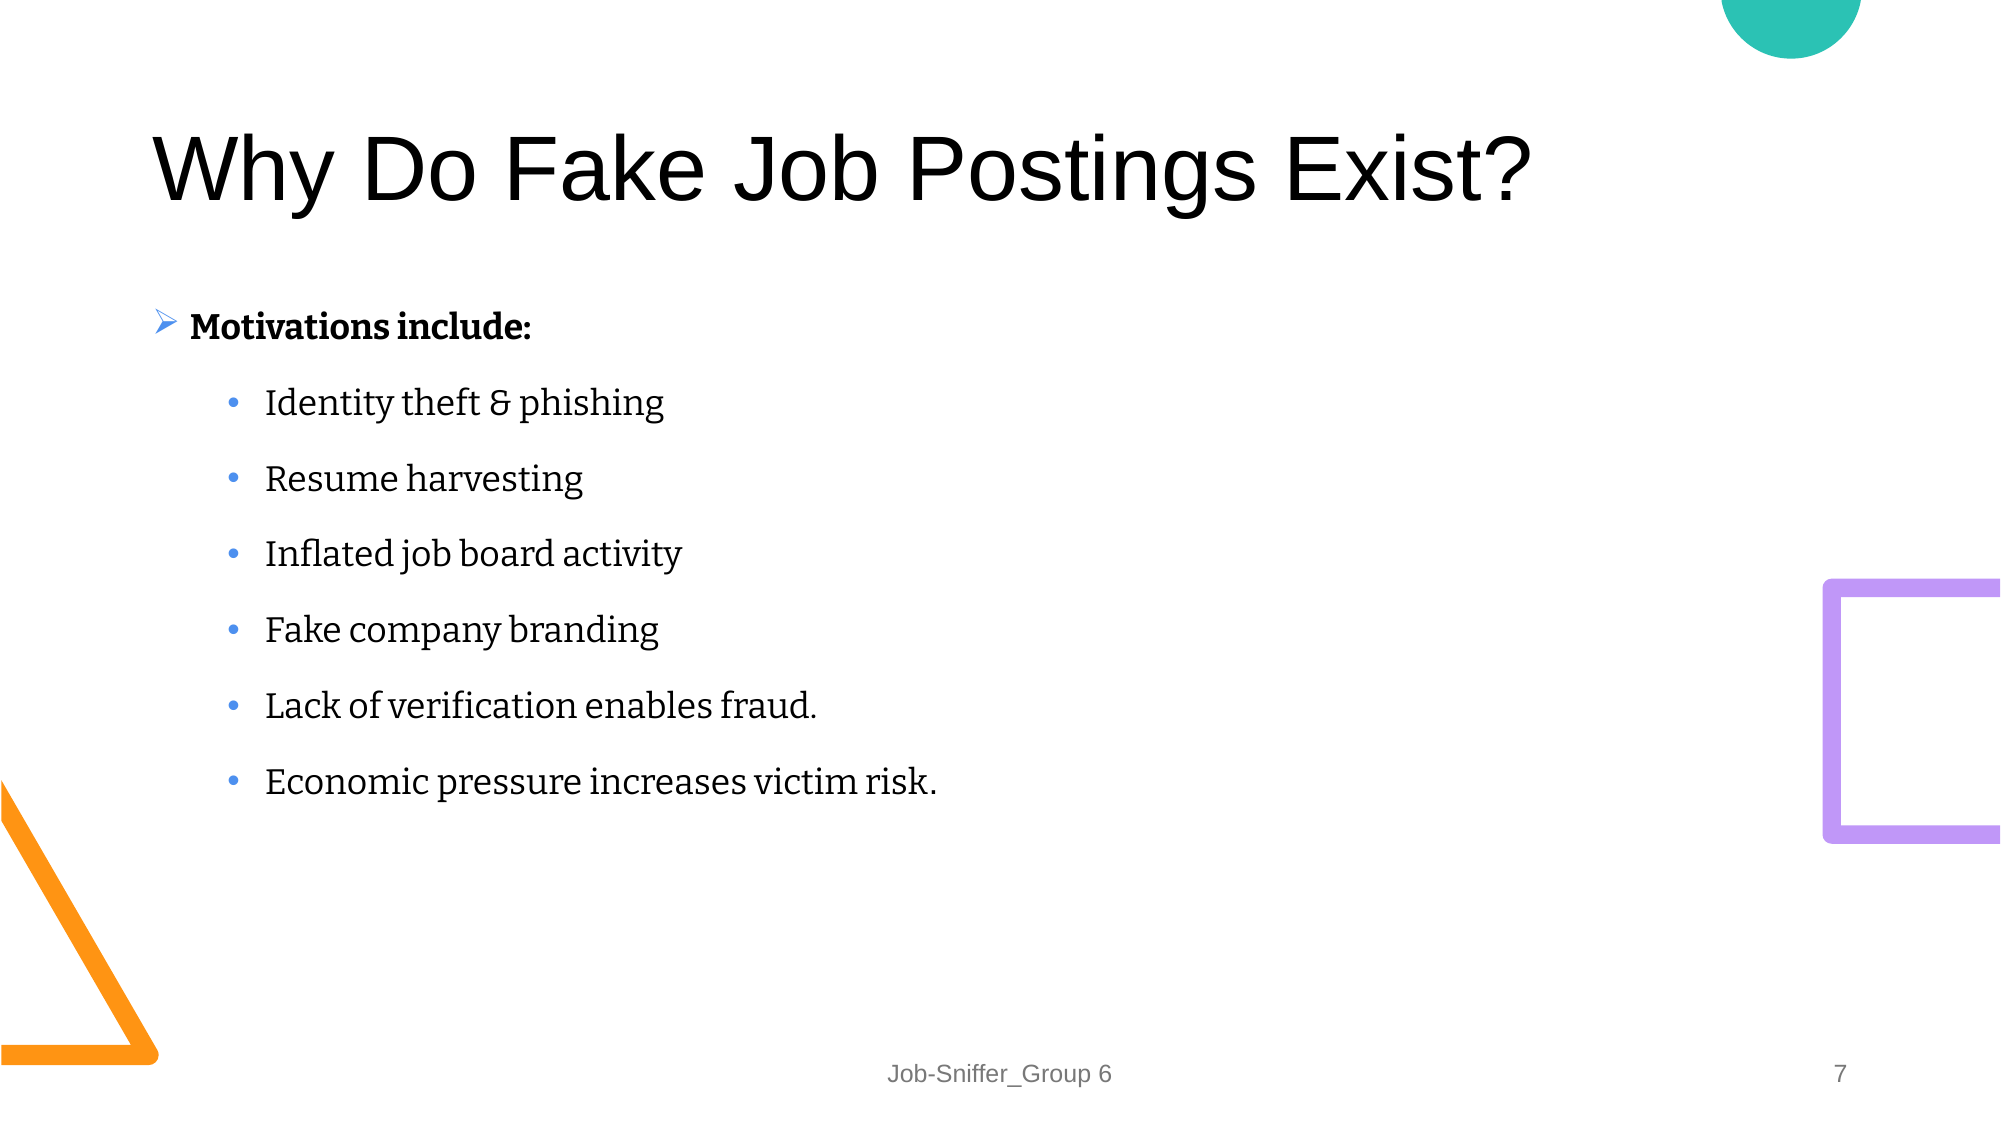

# Why Do Fake Job Postings Exist?
Motivations include:
Identity theft & phishing
Resume harvesting
Inflated job board activity
Fake company branding
Lack of verification enables fraud.
Economic pressure increases victim risk.

Job-Sniffer_Group 6
7